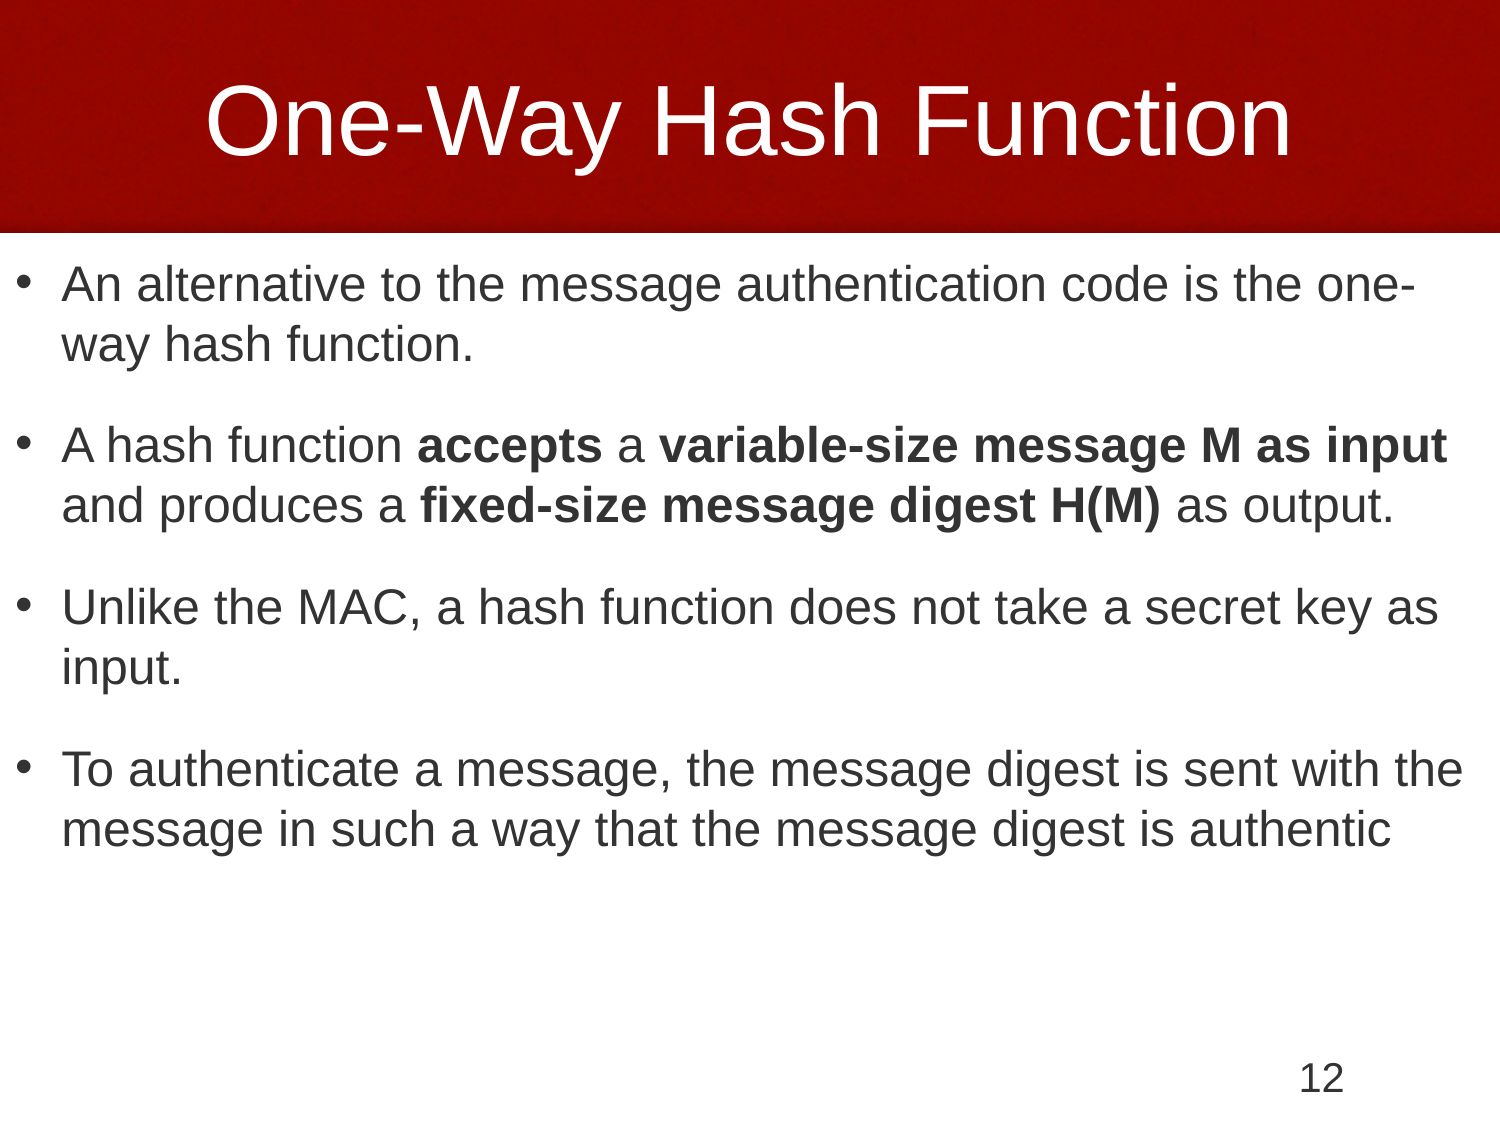

# One-Way Hash Function
An alternative to the message authentication code is the one-way hash function.
A hash function accepts a variable-size message M as input and produces a fixed-size message digest H(M) as output.
Unlike the MAC, a hash function does not take a secret key as input.
To authenticate a message, the message digest is sent with the message in such a way that the message digest is authentic
12